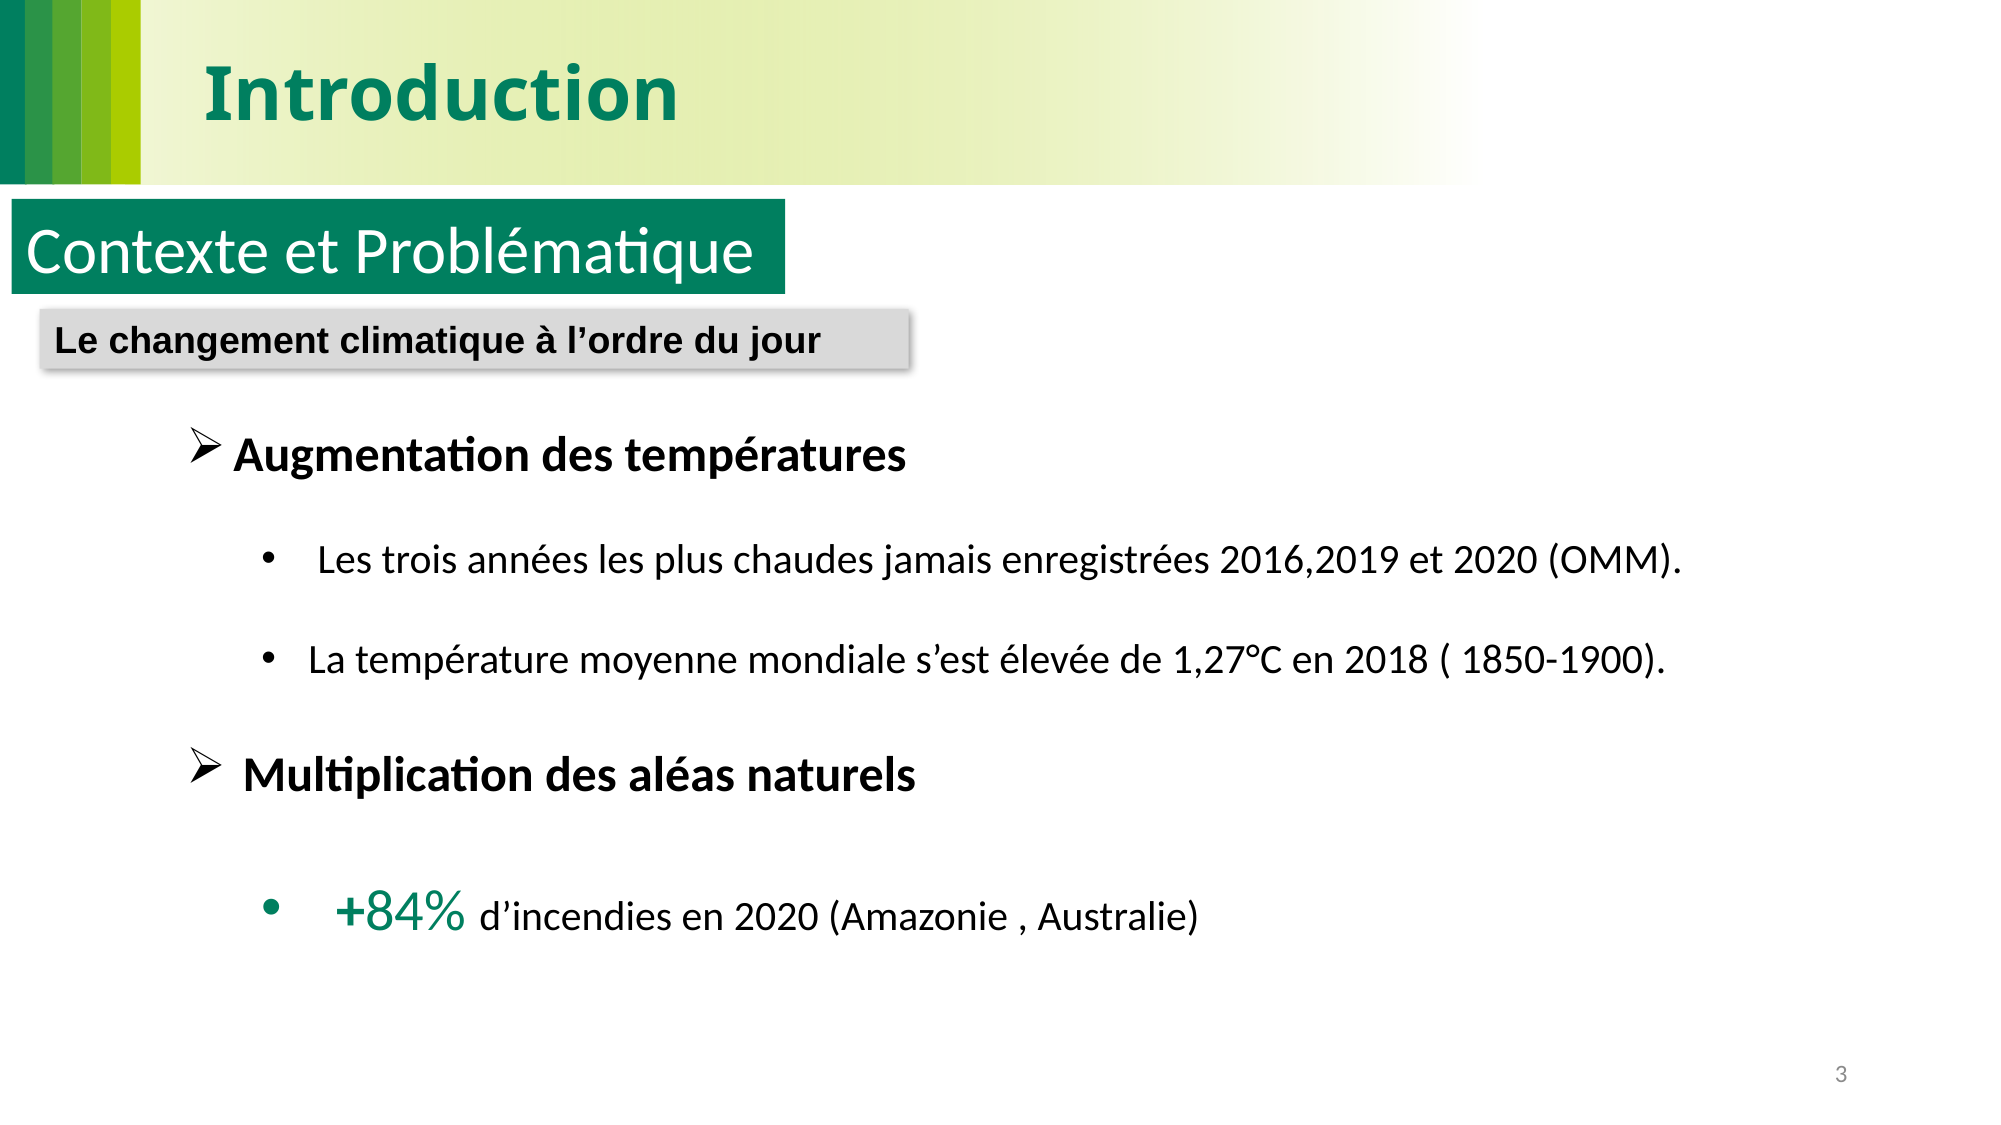

Introduction
Contexte et Problématique
Le changement climatique à l’ordre du jour
Augmentation des températures
Les trois années les plus chaudes jamais enregistrées 2016,2019 et 2020 (OMM).
La température moyenne mondiale s’est élevée de 1,27°C en 2018 ( 1850-1900).
Multiplication des aléas naturels
+84% d’incendies en 2020 (Amazonie , Australie)

3